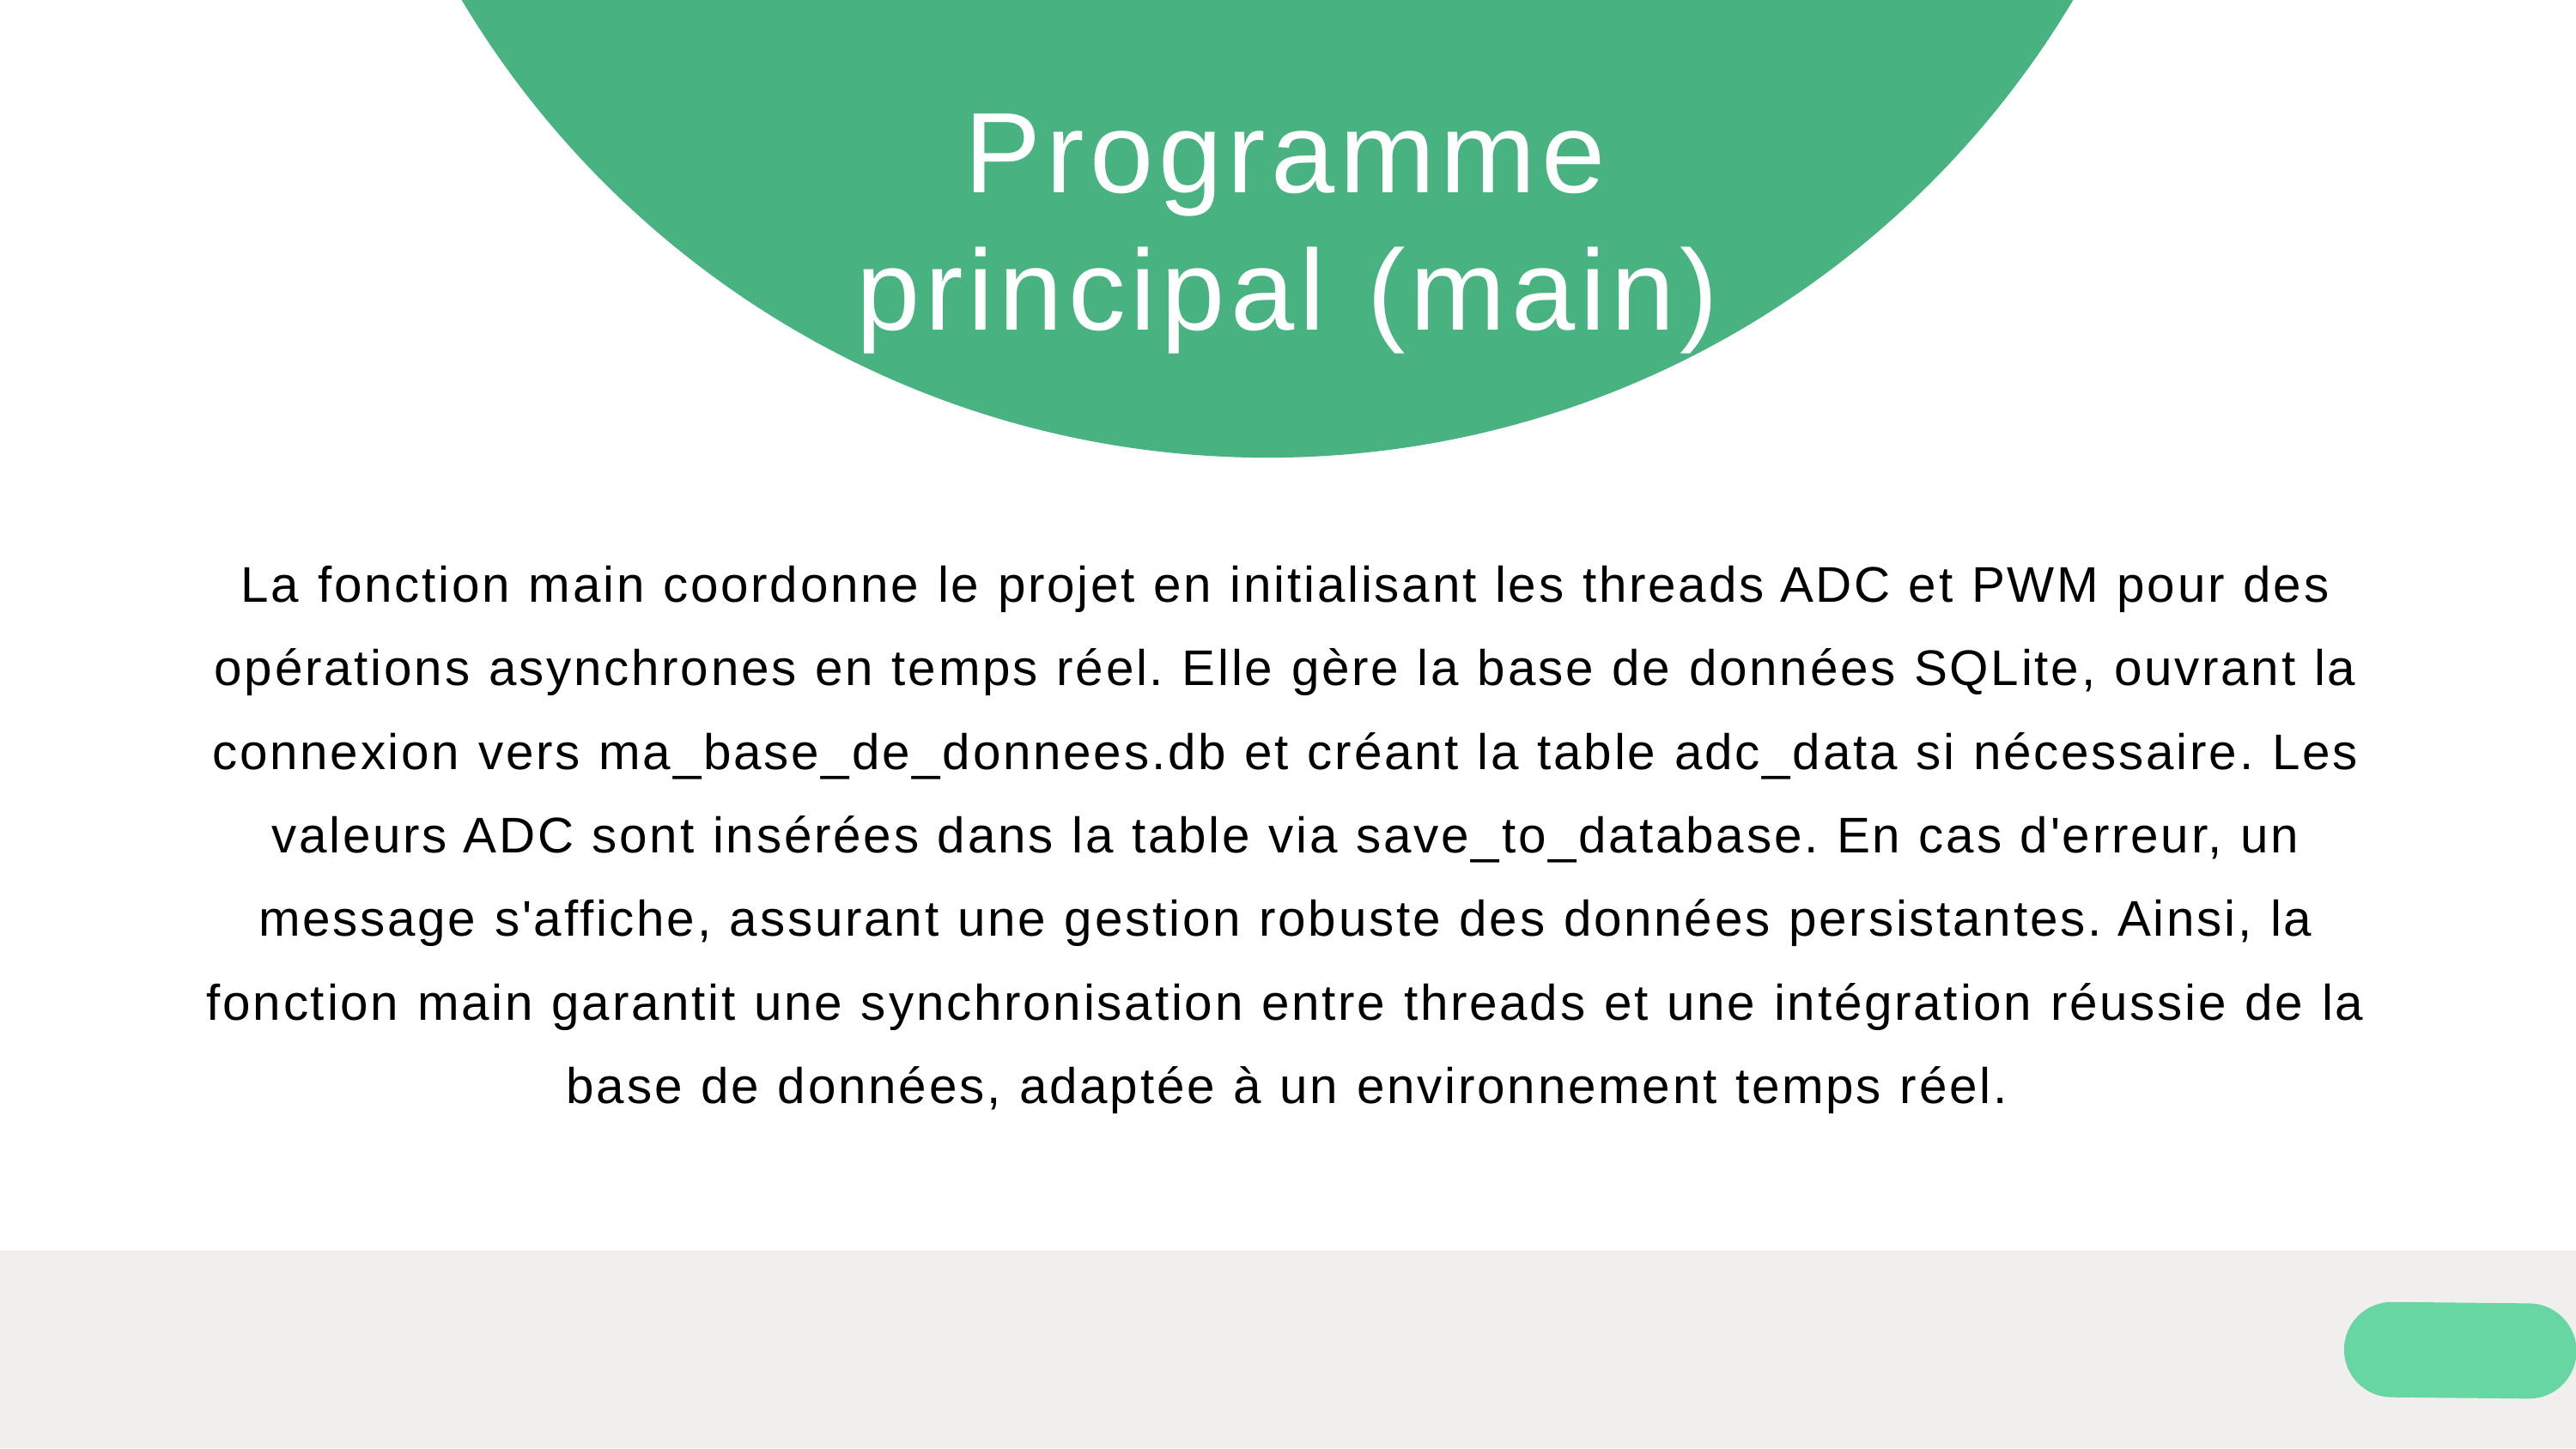

Programme principal (main)

La fonction main coordonne le projet en initialisant les threads ADC et PWM pour des opérations asynchrones en temps réel. Elle gère la base de données SQLite, ouvrant la connexion vers ma_base_de_donnees.db et créant la table adc_data si nécessaire. Les valeurs ADC sont insérées dans la table via save_to_database. En cas d'erreur, un message s'affiche, assurant une gestion robuste des données persistantes. Ainsi, la fonction main garantit une synchronisation entre threads et une intégration réussie de la base de données, adaptée à un environnement temps réel.